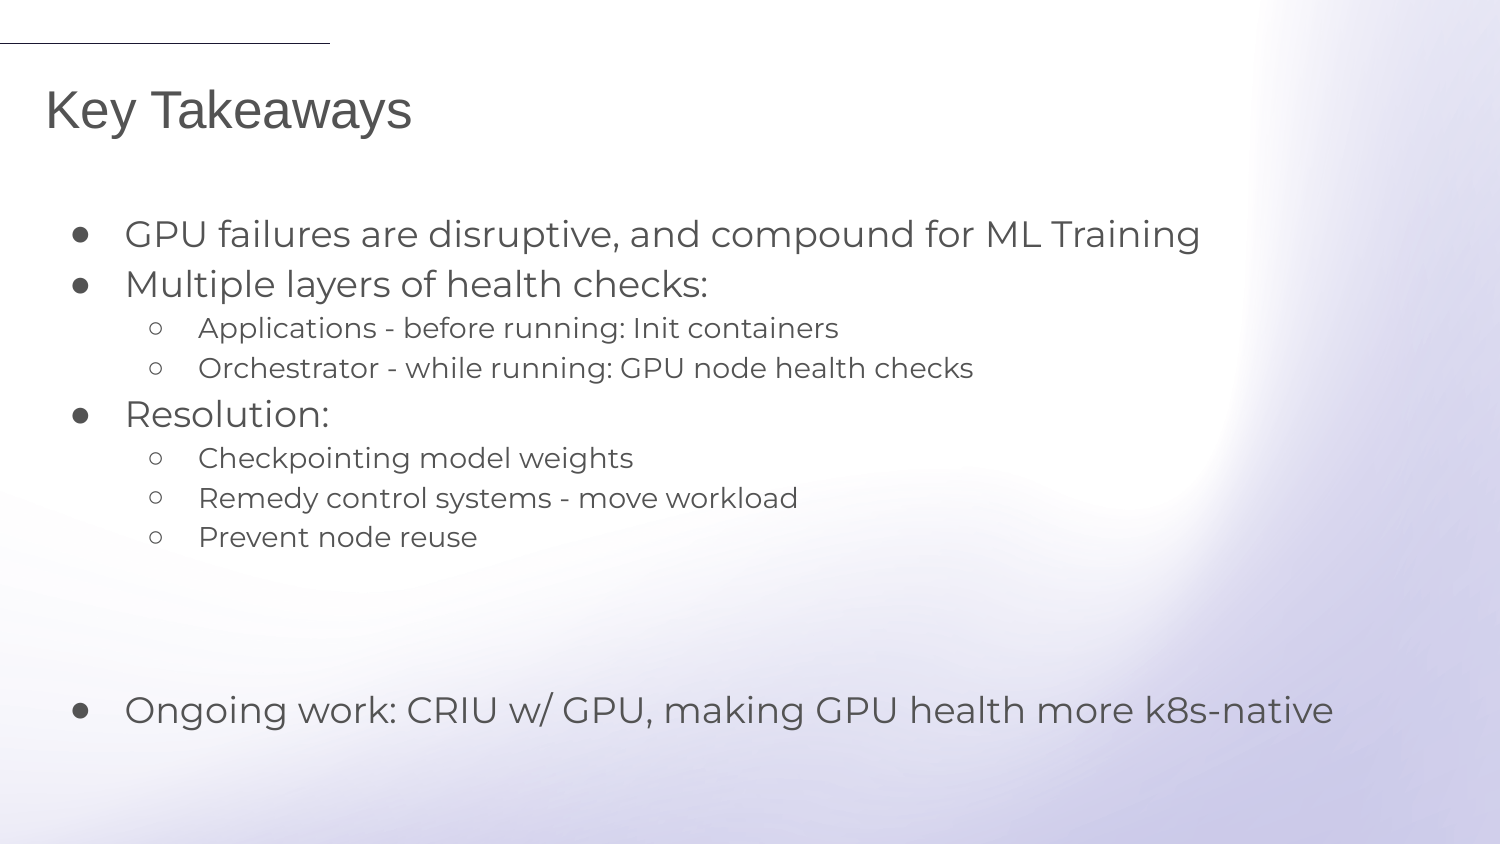

# Key Takeaways

GPU failures are disruptive, and compound for ML Training
Multiple layers of health checks:
Applications - before running: Init containers
Orchestrator - while running: GPU node health checks
Resolution:
Checkpointing model weights
Remedy control systems - move workload
Prevent node reuse

Ongoing work: CRIU w/ GPU, making GPU health more k8s-native